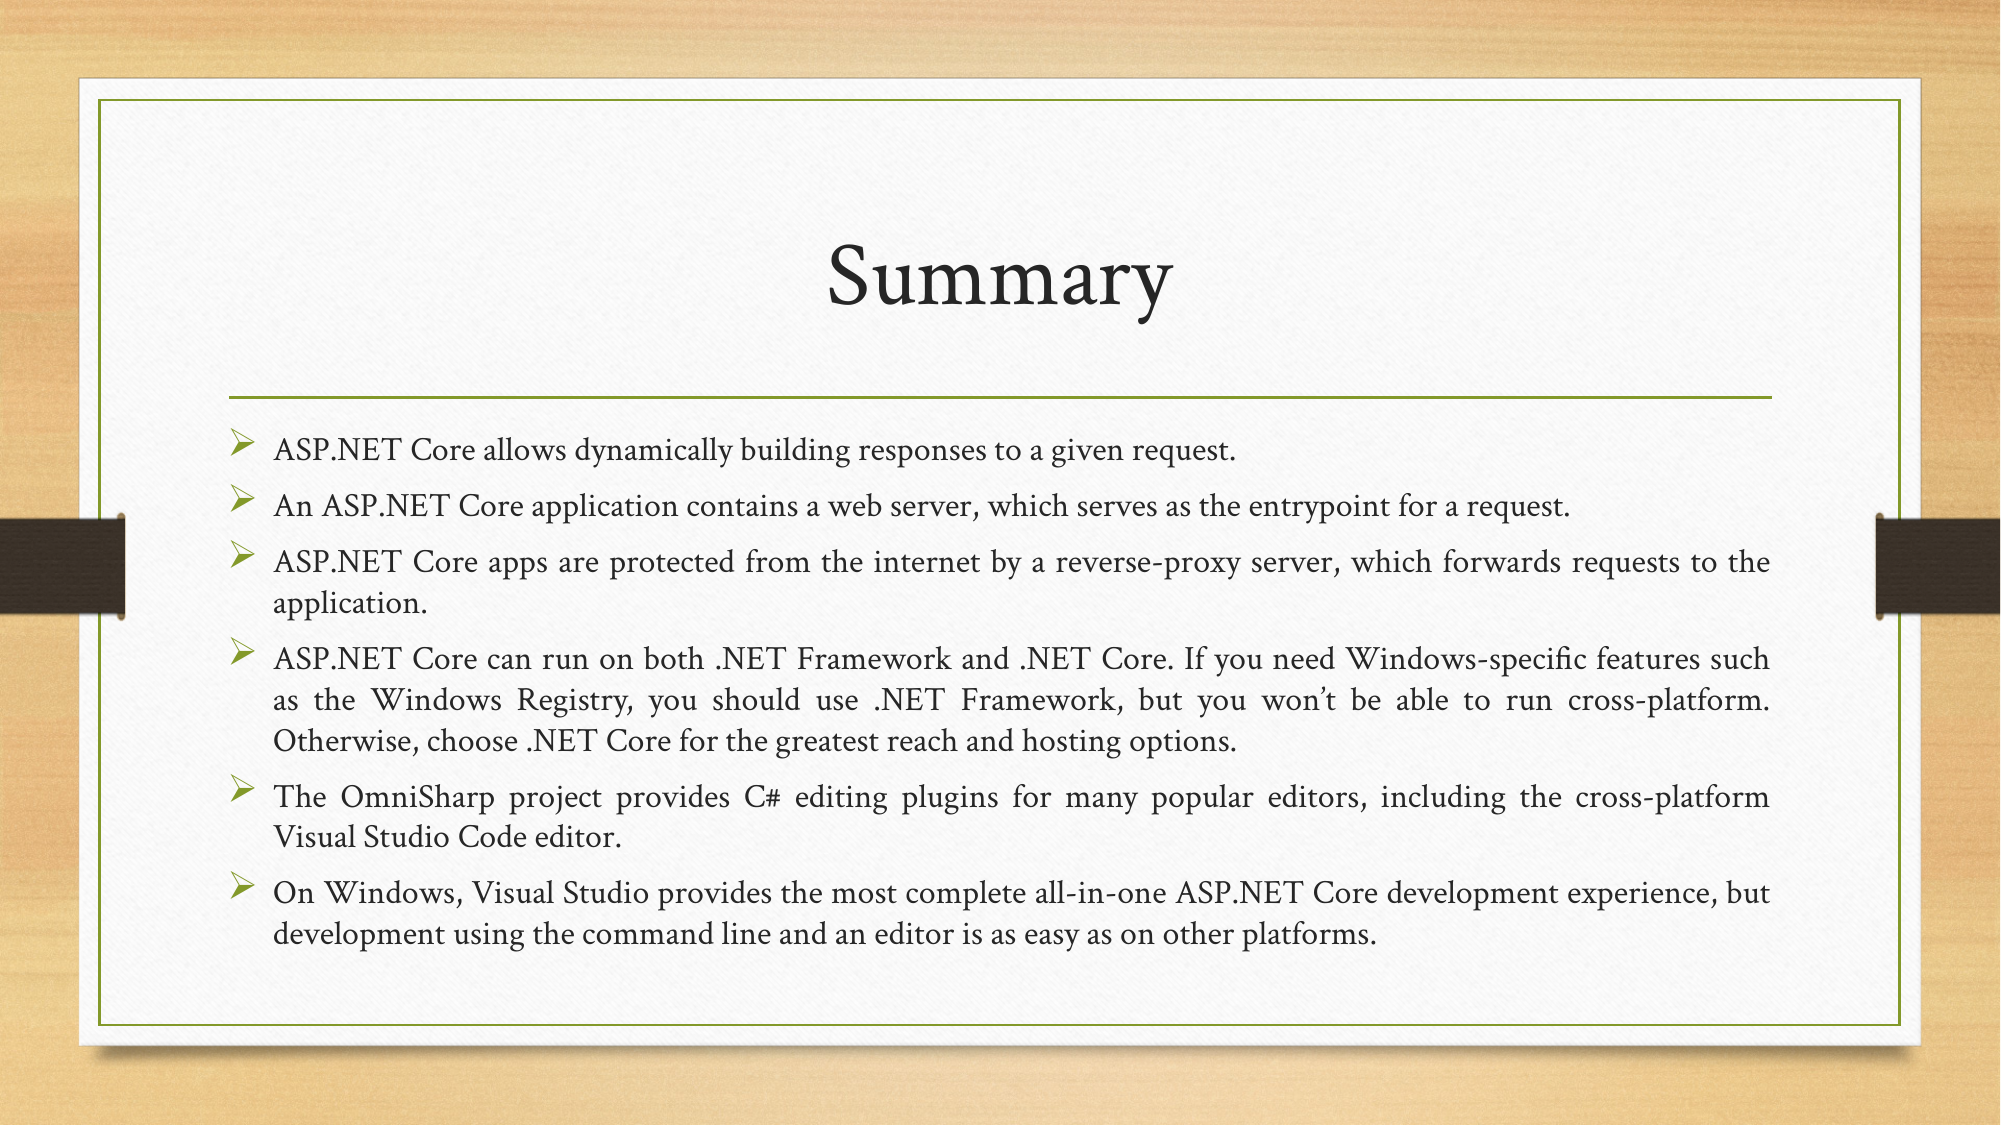

# Summary
ASP.NET Core allows dynamically building responses to a given request.
An ASP.NET Core application contains a web server, which serves as the entrypoint for a request.
ASP.NET Core apps are protected from the internet by a reverse-proxy server, which forwards requests to the application.
ASP.NET Core can run on both .NET Framework and .NET Core. If you need Windows-specific features such as the Windows Registry, you should use .NET Framework, but you won’t be able to run cross-platform. Otherwise, choose .NET Core for the greatest reach and hosting options.
The OmniSharp project provides C# editing plugins for many popular editors, including the cross-platform Visual Studio Code editor.
On Windows, Visual Studio provides the most complete all-in-one ASP.NET Core development experience, but development using the command line and an editor is as easy as on other platforms.